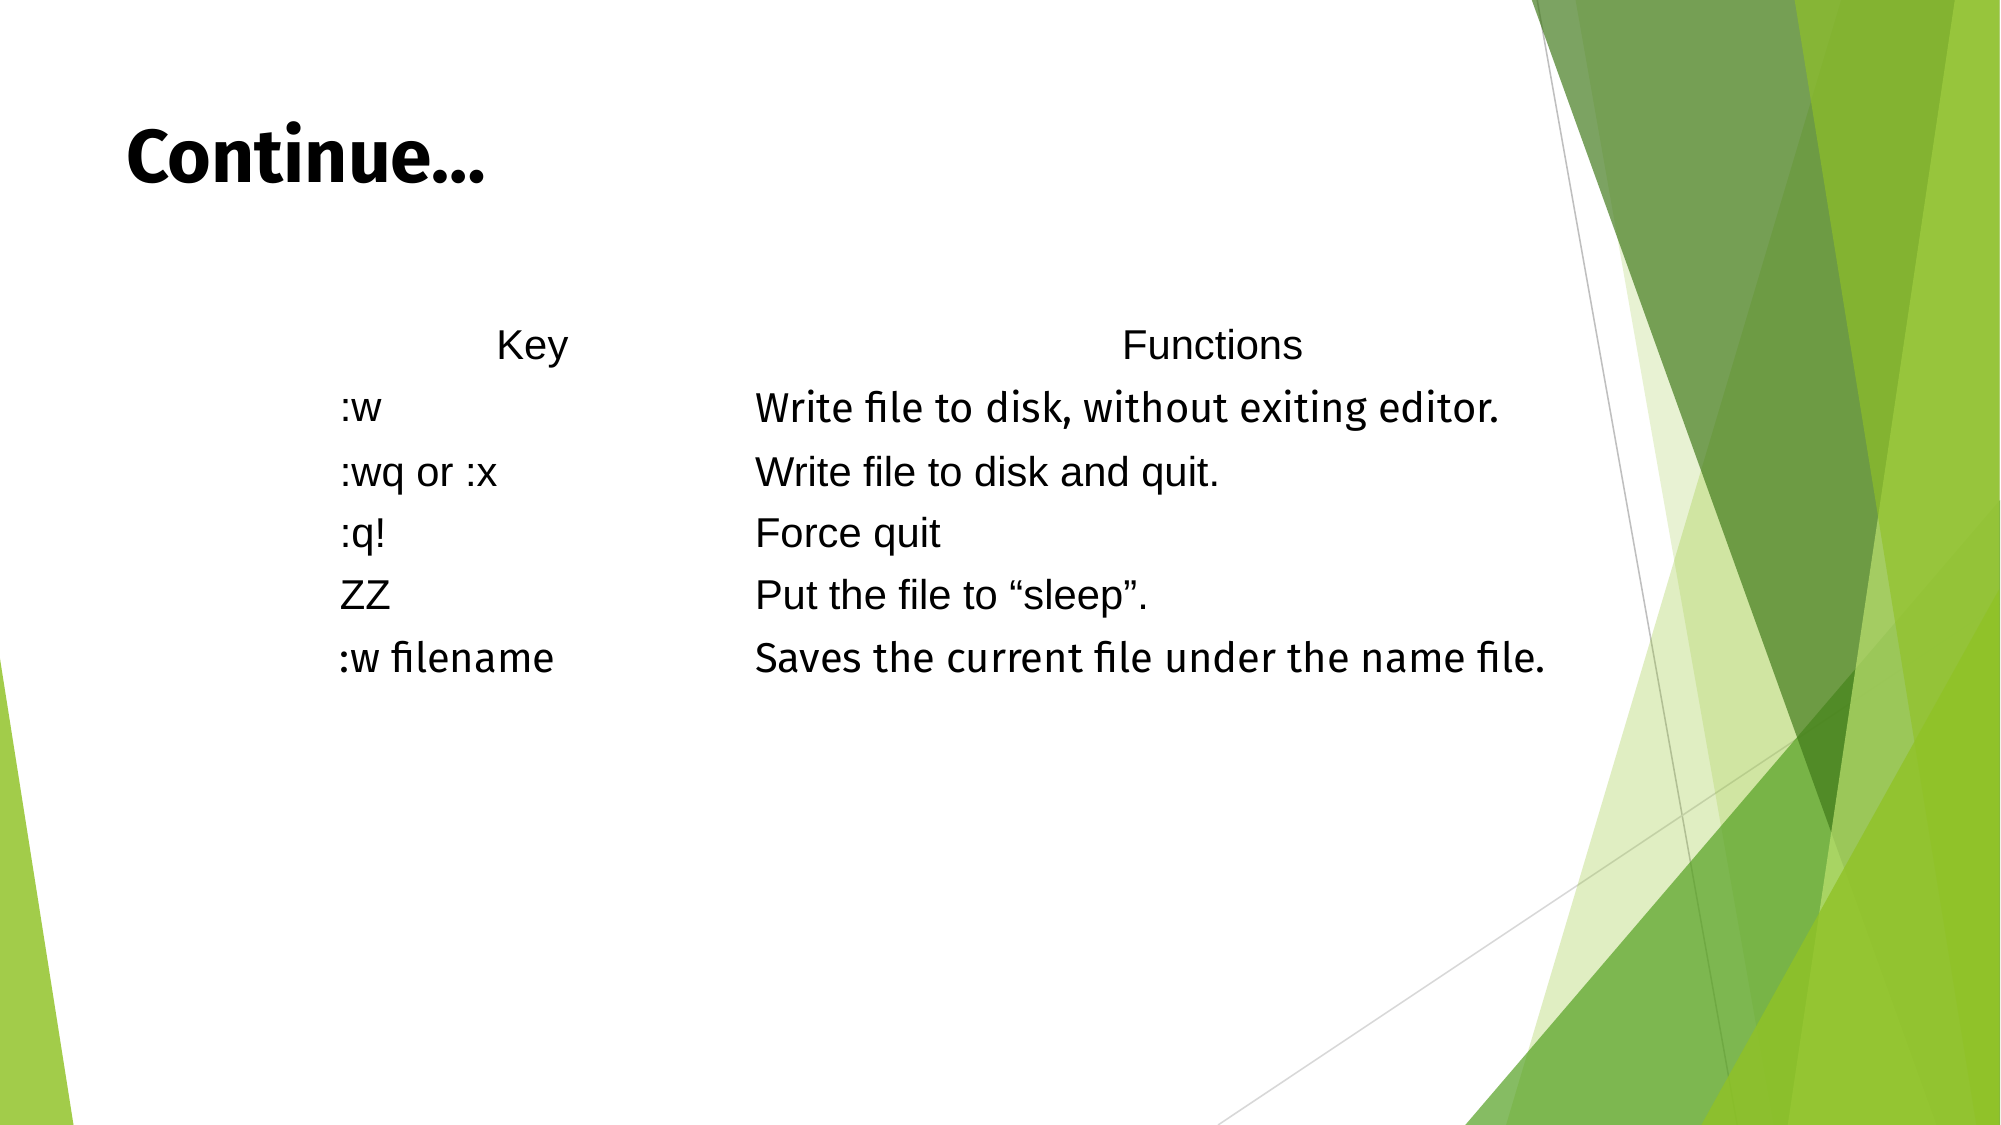

# Continue…
| Key | Functions |
| --- | --- |
| :w | Write file to disk, without exiting editor. |
| :wq or :x | Write file to disk and quit. |
| :q! | Force quit |
| ZZ | Put the file to “sleep”. |
| :w filename | Saves the current file under the name file. |